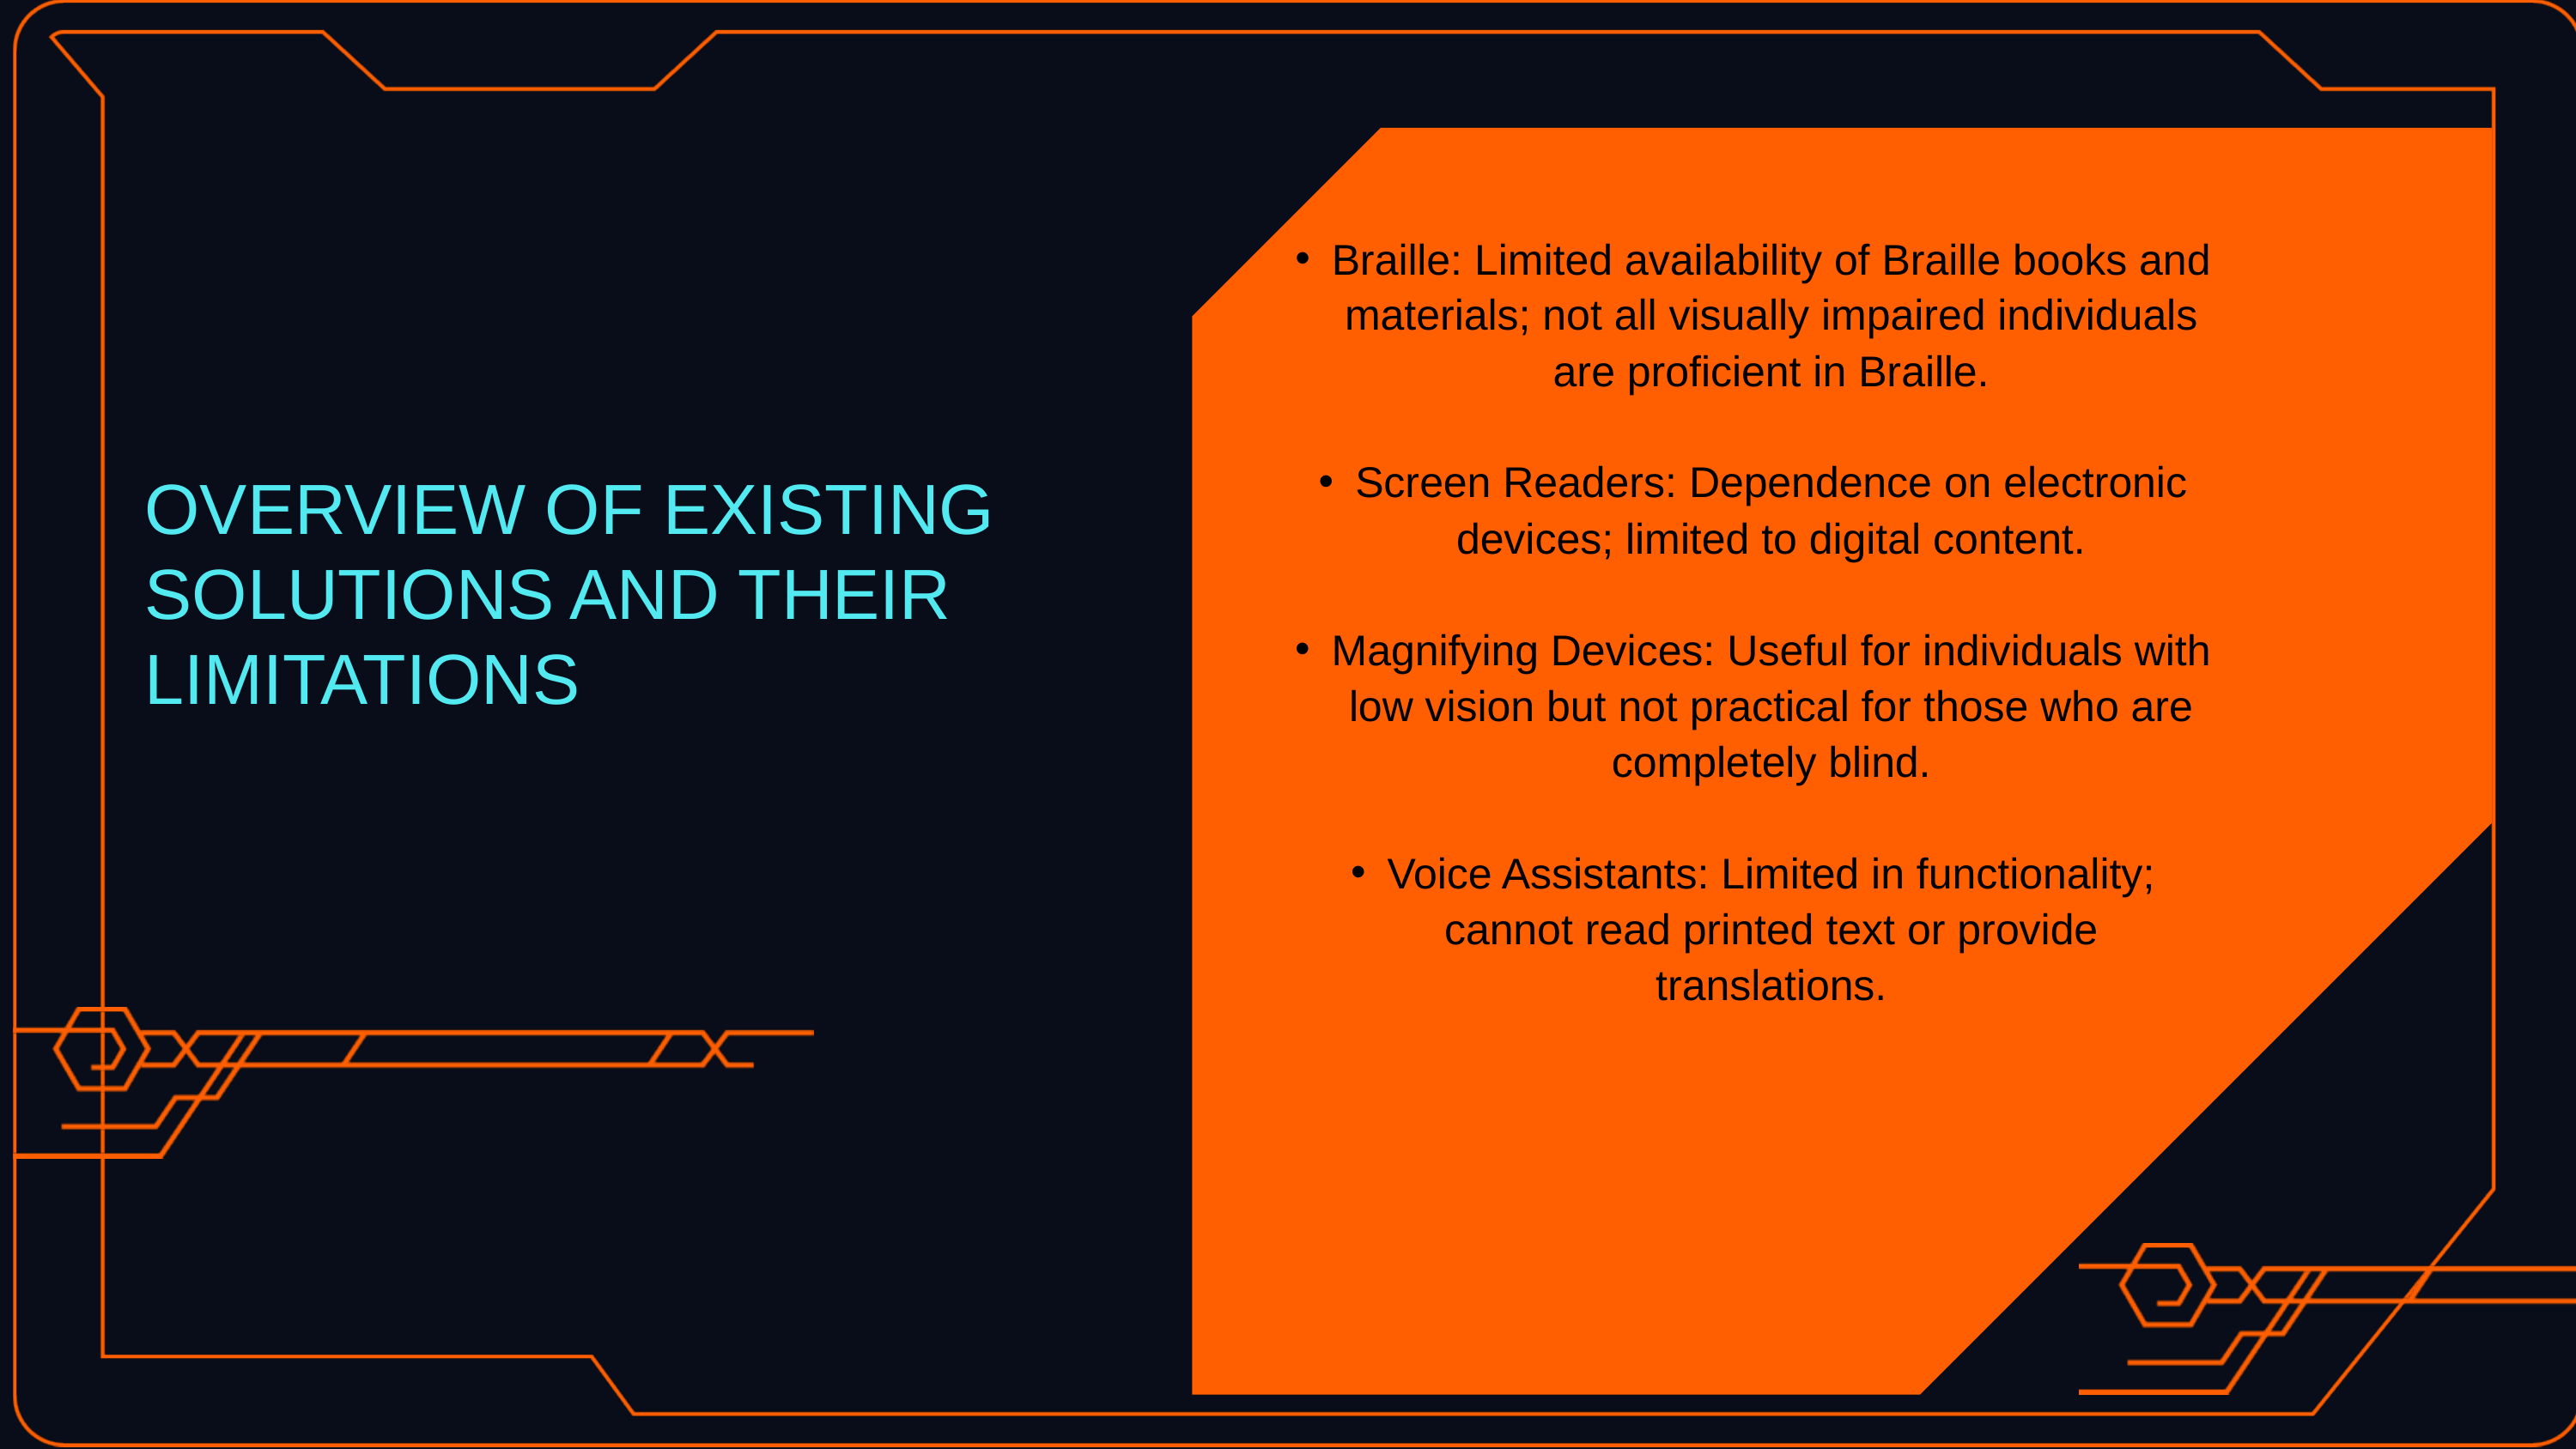

Braille: Limited availability of Braille books and materials; not all visually impaired individuals are proficient in Braille.

Screen Readers: Dependence on electronic devices; limited to digital content.

Magnifying Devices: Useful for individuals with low vision but not practical for those who are completely blind.

Voice Assistants: Limited in functionality; cannot read printed text or provide translations.

OVERVIEW OF EXISTING SOLUTIONS AND THEIR LIMITATIONS